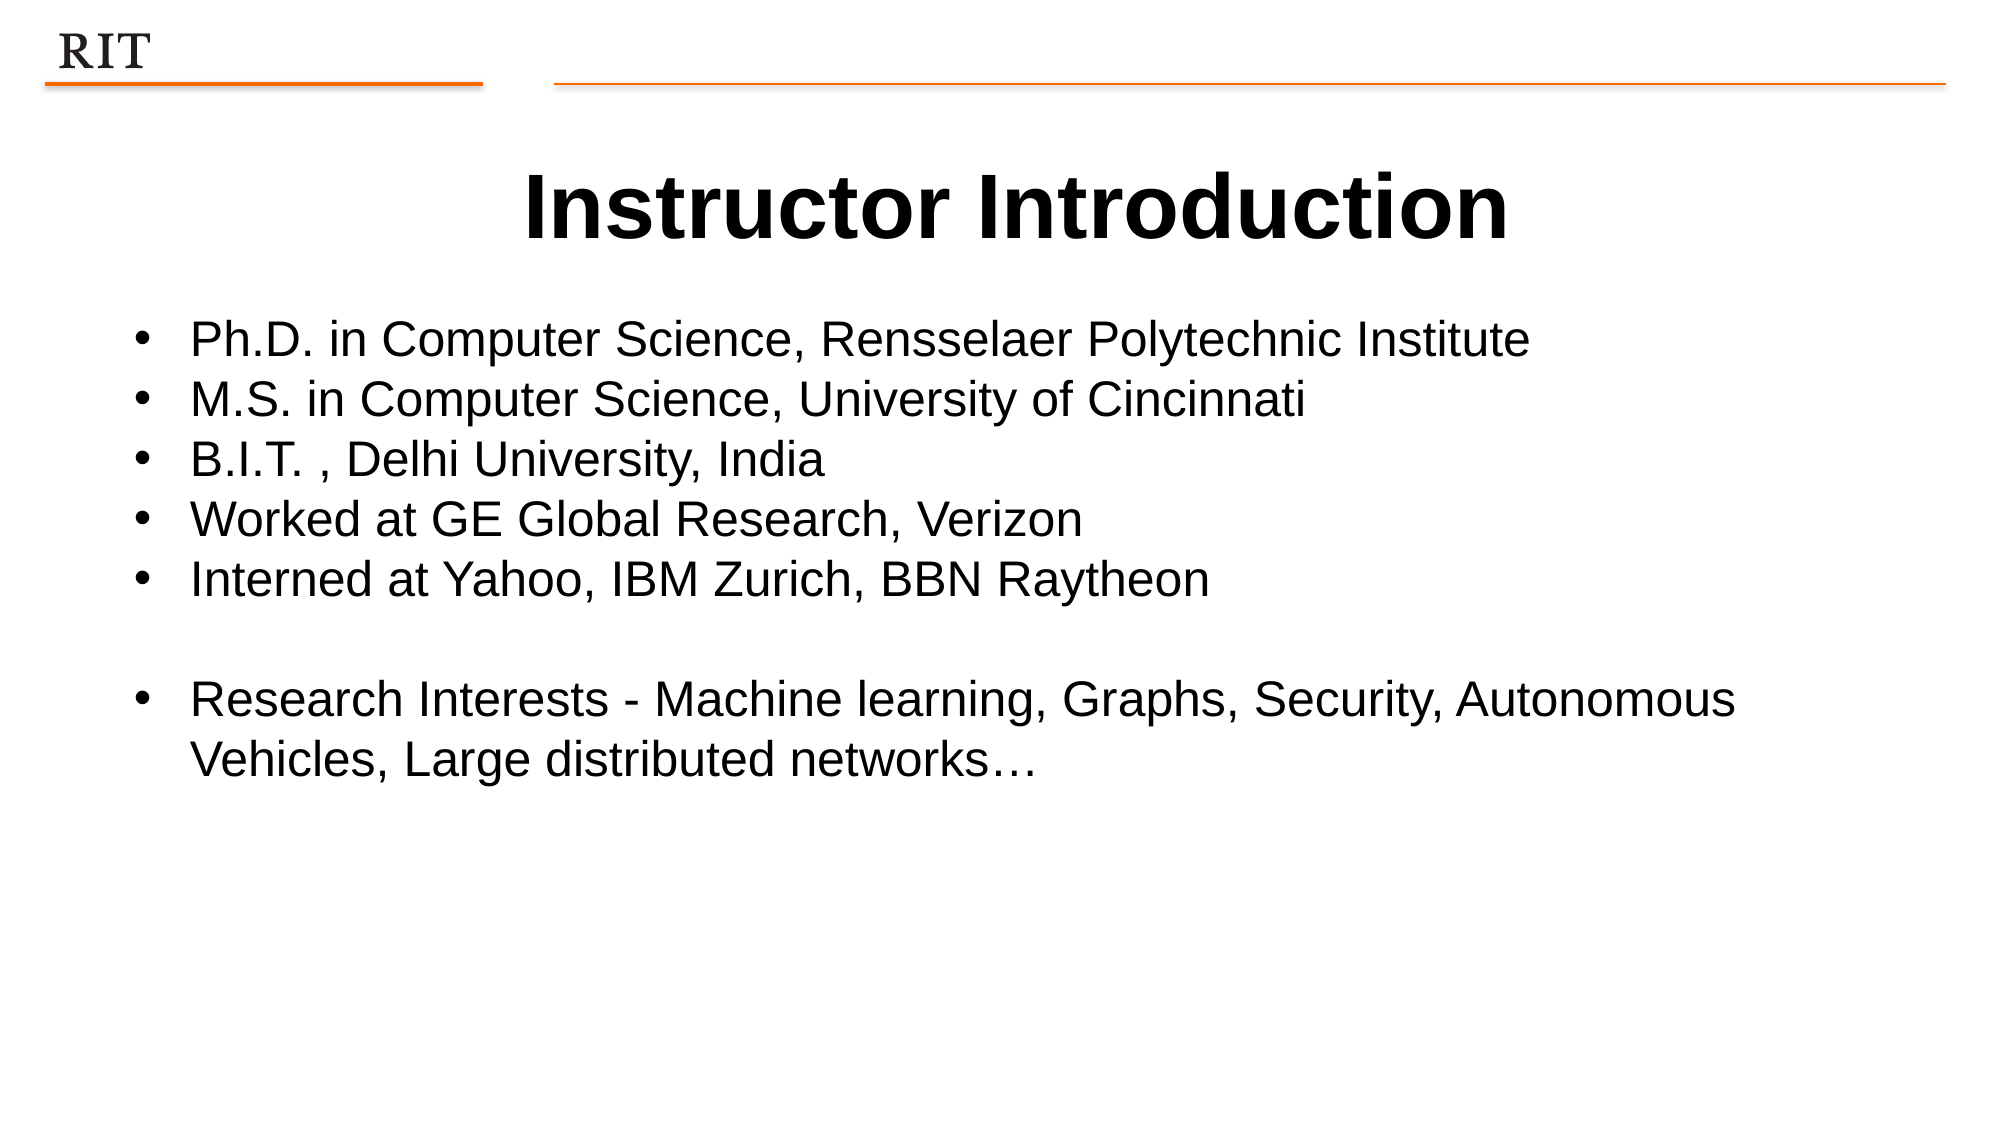

Instructor Introduction
Ph.D. in Computer Science, Rensselaer Polytechnic Institute
M.S. in Computer Science, University of Cincinnati
B.I.T. , Delhi University, India
Worked at GE Global Research, Verizon
Interned at Yahoo, IBM Zurich, BBN Raytheon

Research Interests - Machine learning, Graphs, Security, Autonomous Vehicles, Large distributed networks…